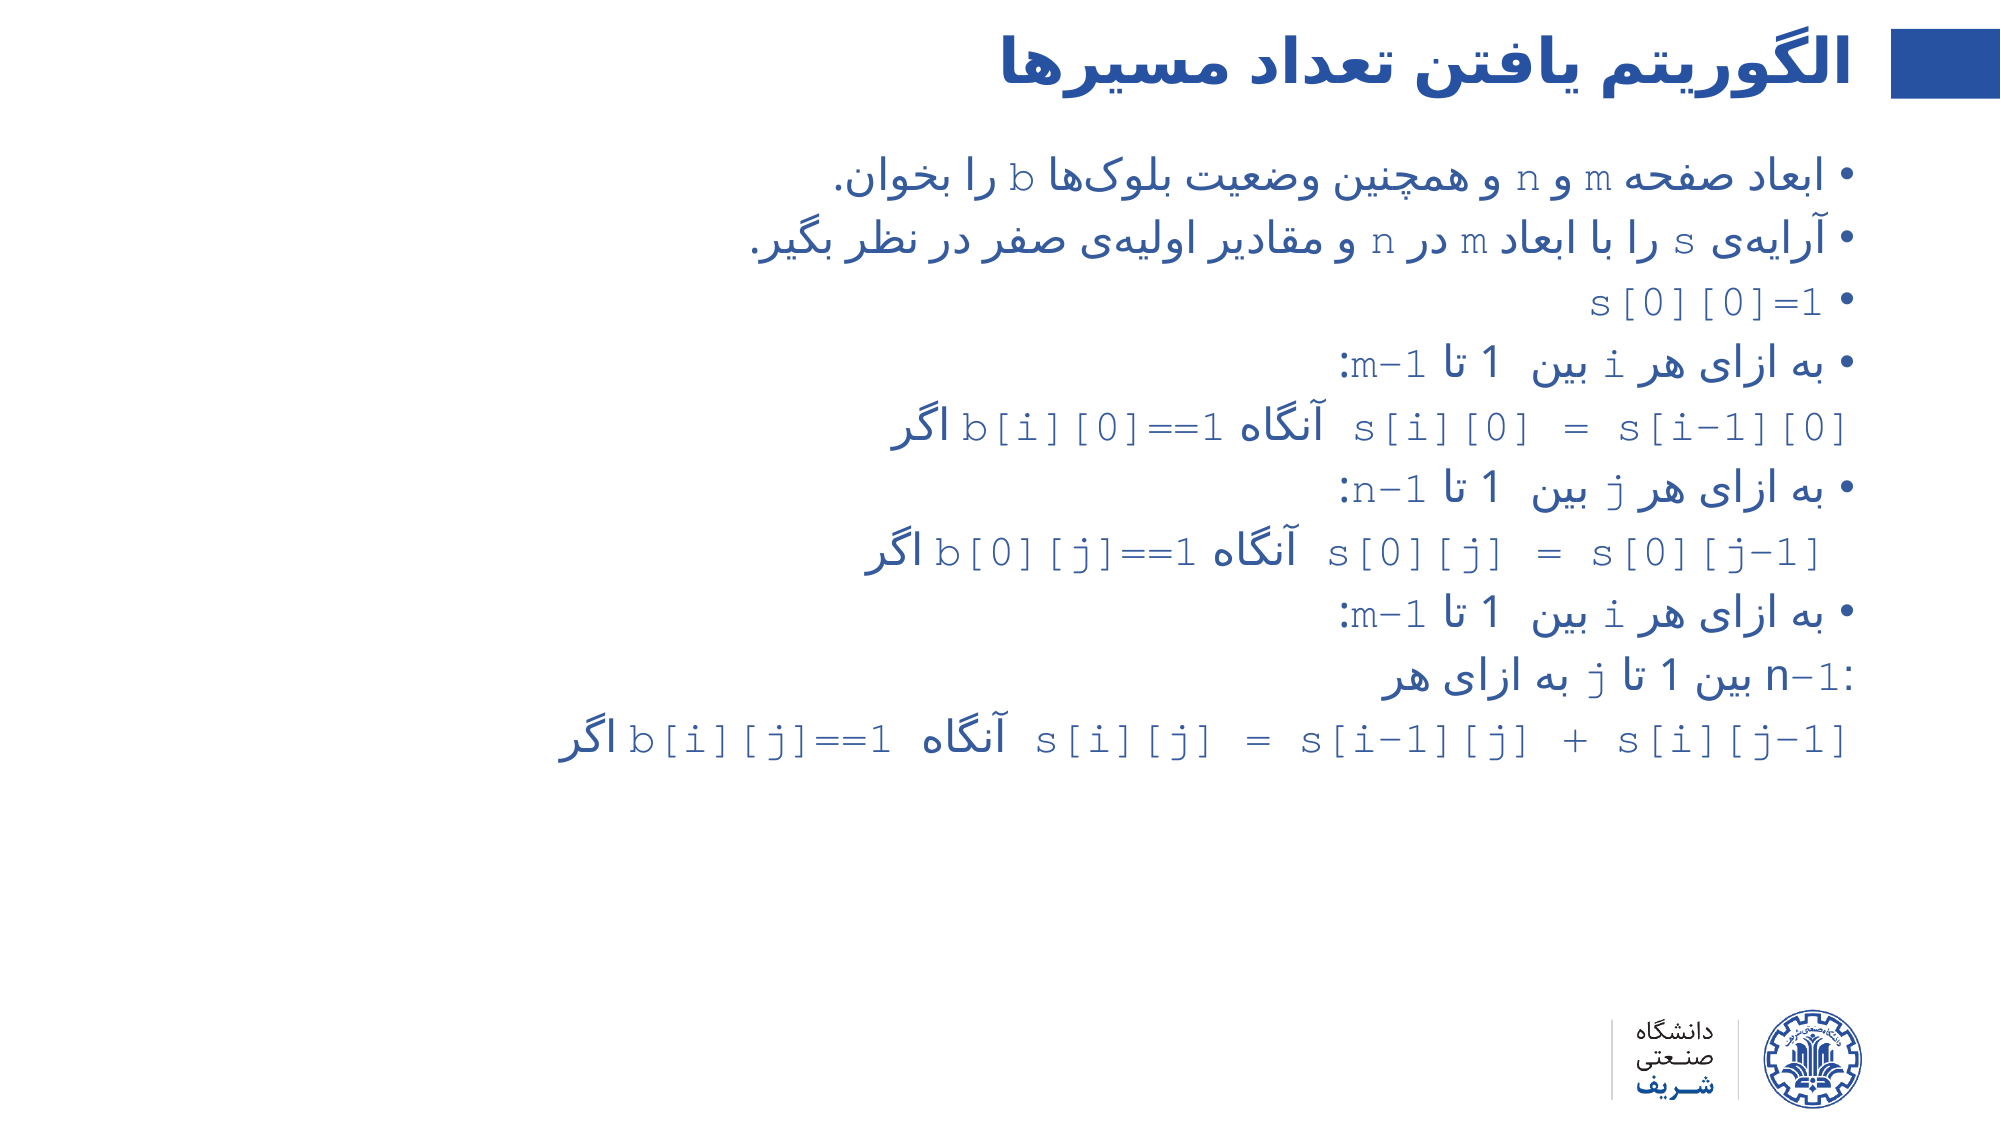

الگوریتم یافتن تعداد مسیرها
ابعاد صفحه m و n و همچنین وضعیت بلوک‌ها b را بخوان.
آرایه‌ی s را با ابعاد m در n و مقادیر اولیه‌ی صفر در نظر بگیر.
s[0][0]=1
به ازای هر i بین 1 تا m-1:
اگر b[i][0]==1 آنگاه s[i][0] = s[i-1][0]
به ازای هر j بین 1 تا n-1:
اگر b[0][j]==1 آنگاه s[0][j] = s[0][j-1]
به ازای هر i بین 1 تا m-1:
به ازای هر j بین 1 تا n-1:
اگر b[i][j]==1 آنگاه s[i][j] = s[i-1][j] + s[i][j-1]